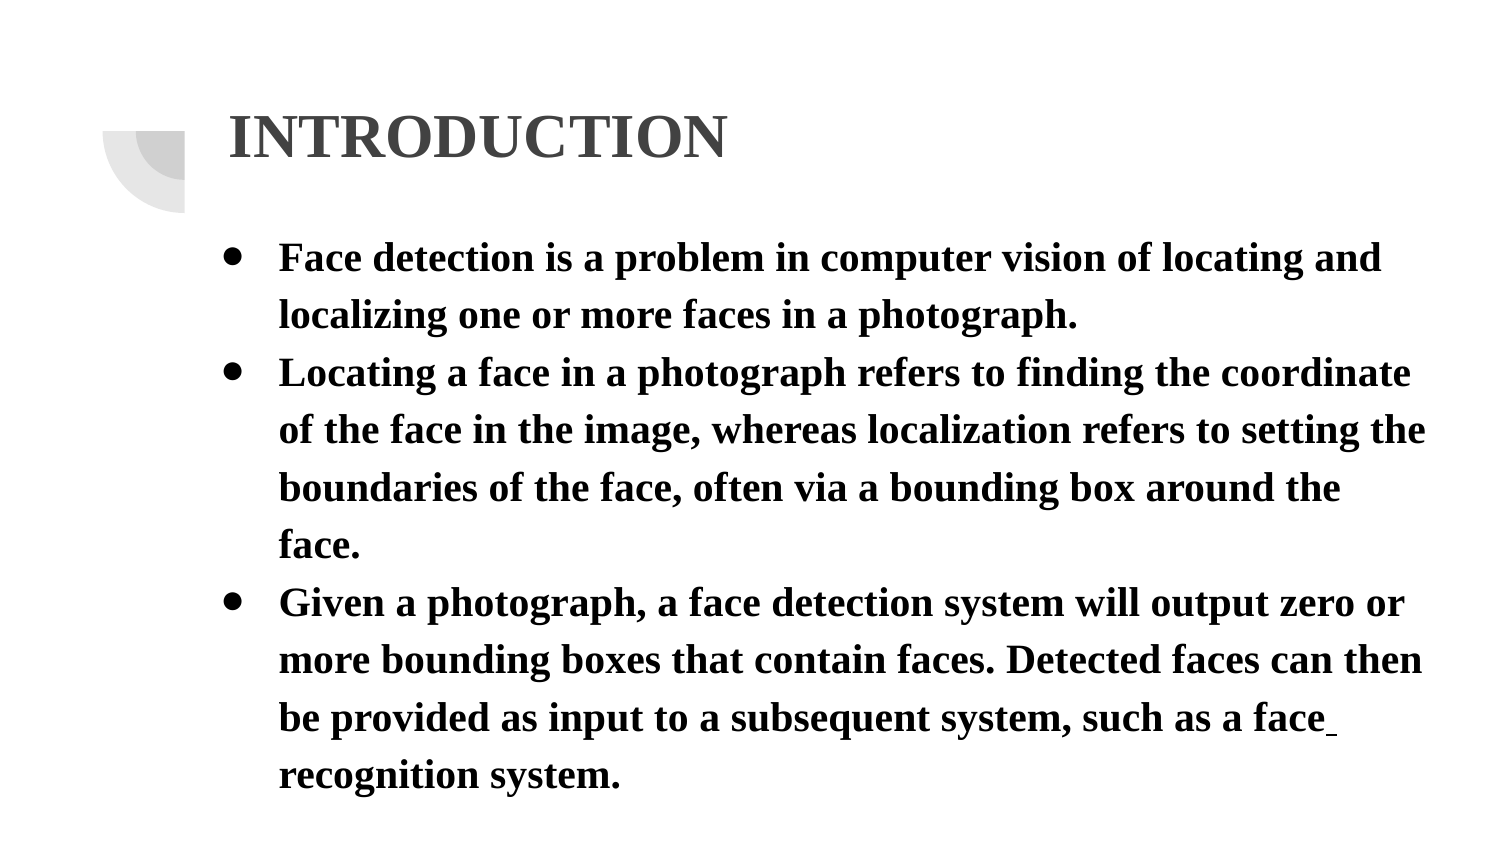

# INTRODUCTION
Face detection is a problem in computer vision of locating and localizing one or more faces in a photograph.
Locating a face in a photograph refers to finding the coordinate of the face in the image, whereas localization refers to setting the boundaries of the face, often via a bounding box around the face.
Given a photograph, a face detection system will output zero or more bounding boxes that contain faces. Detected faces can then be provided as input to a subsequent system, such as a face recognition system.